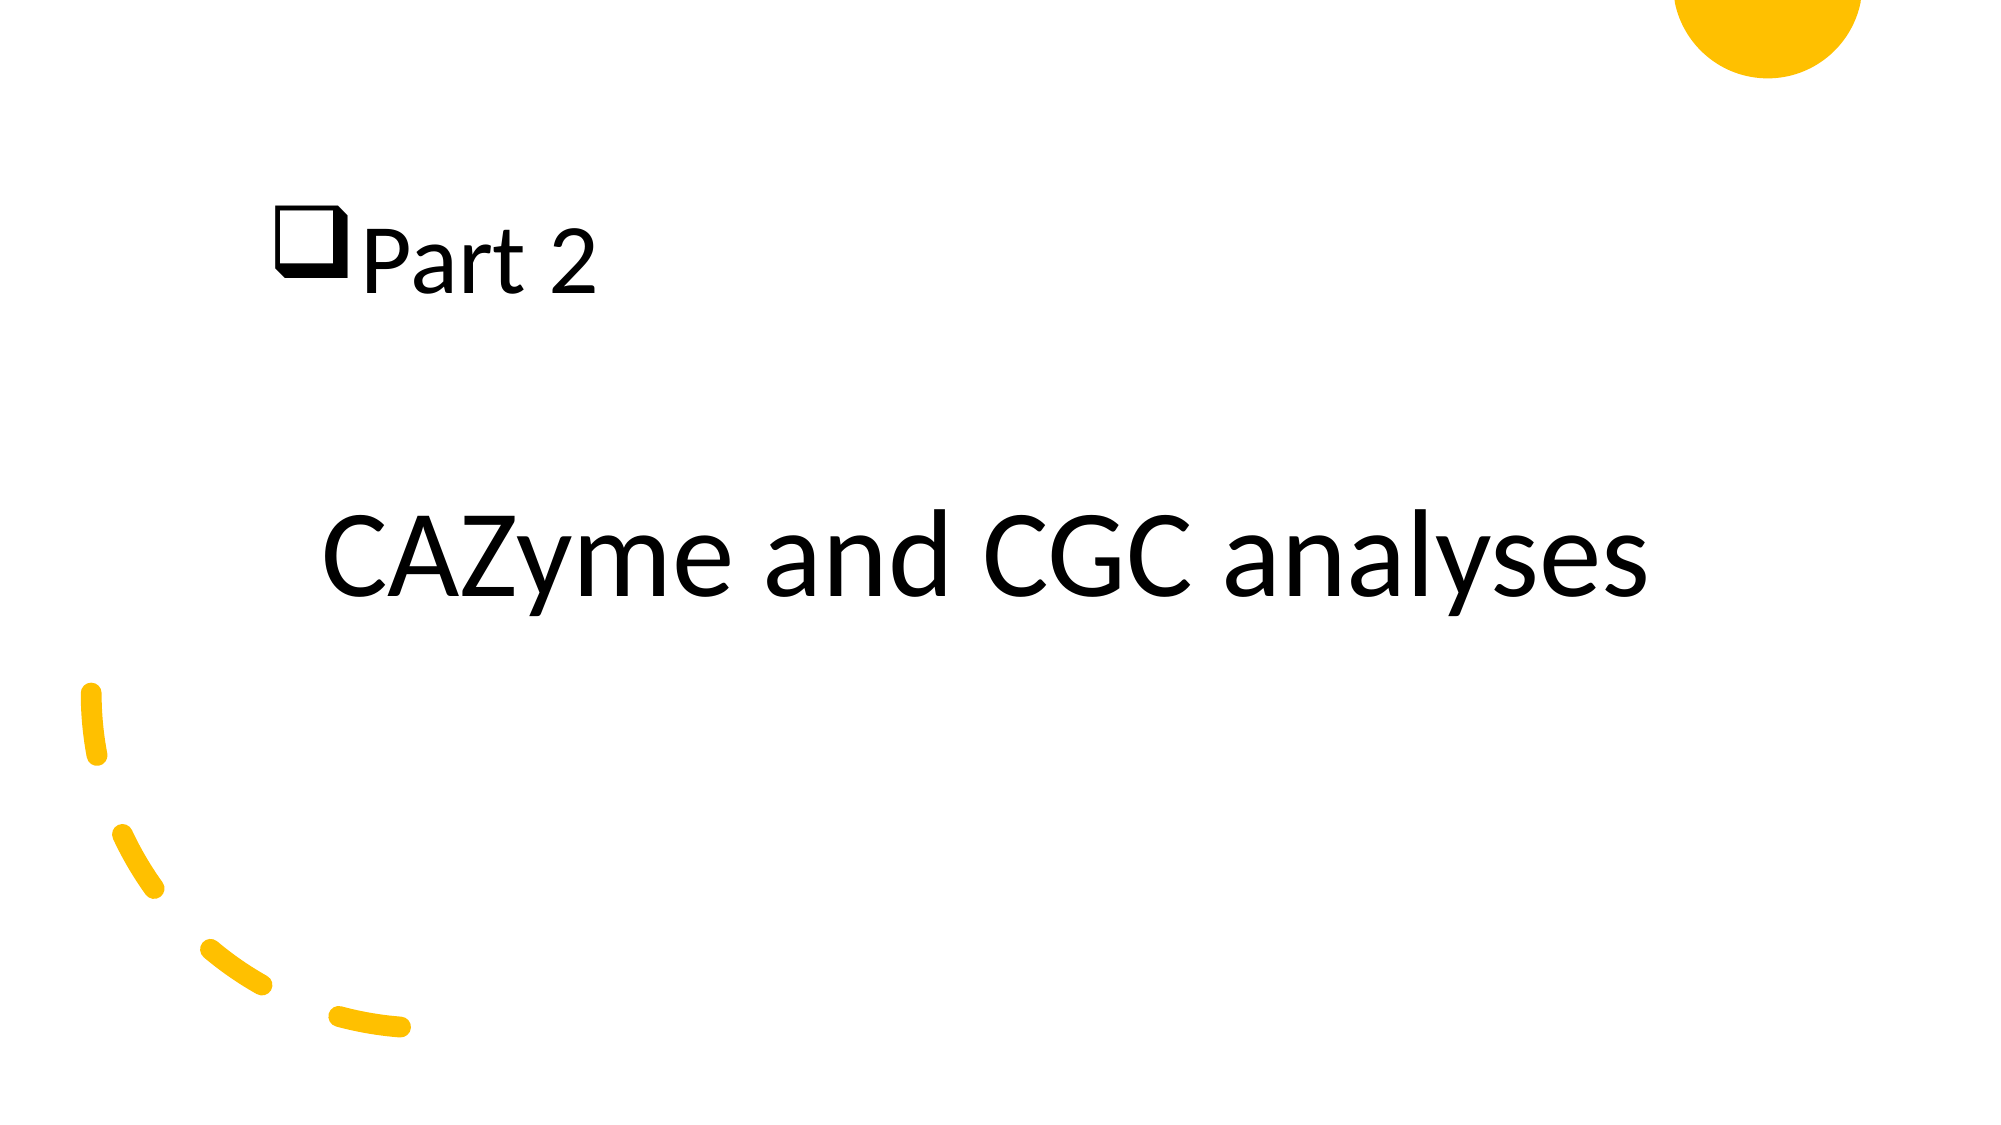

# Part 2

CAZyme and CGC analyses